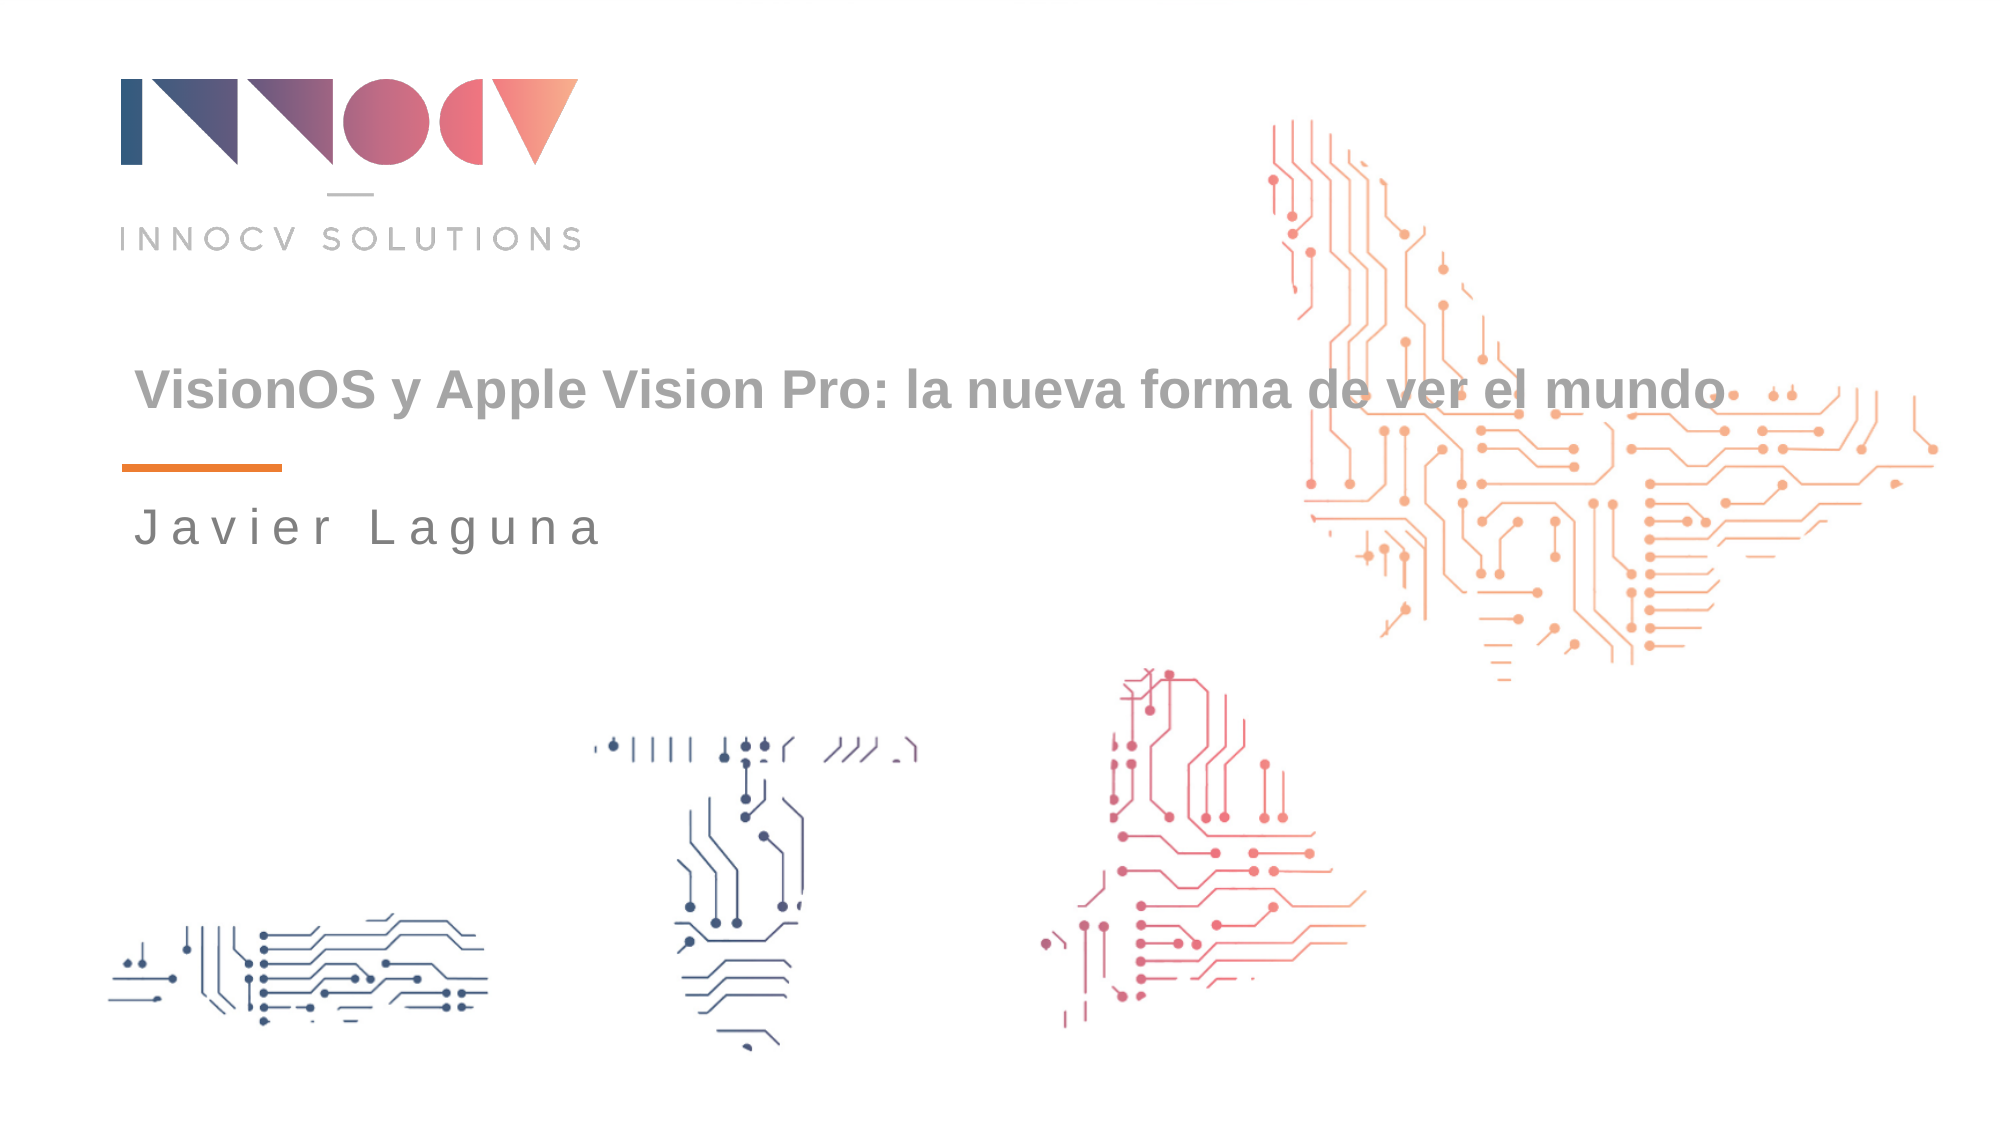

# VisionOS y Apple Vision Pro: la nueva forma de ver el mundo
Javier Laguna